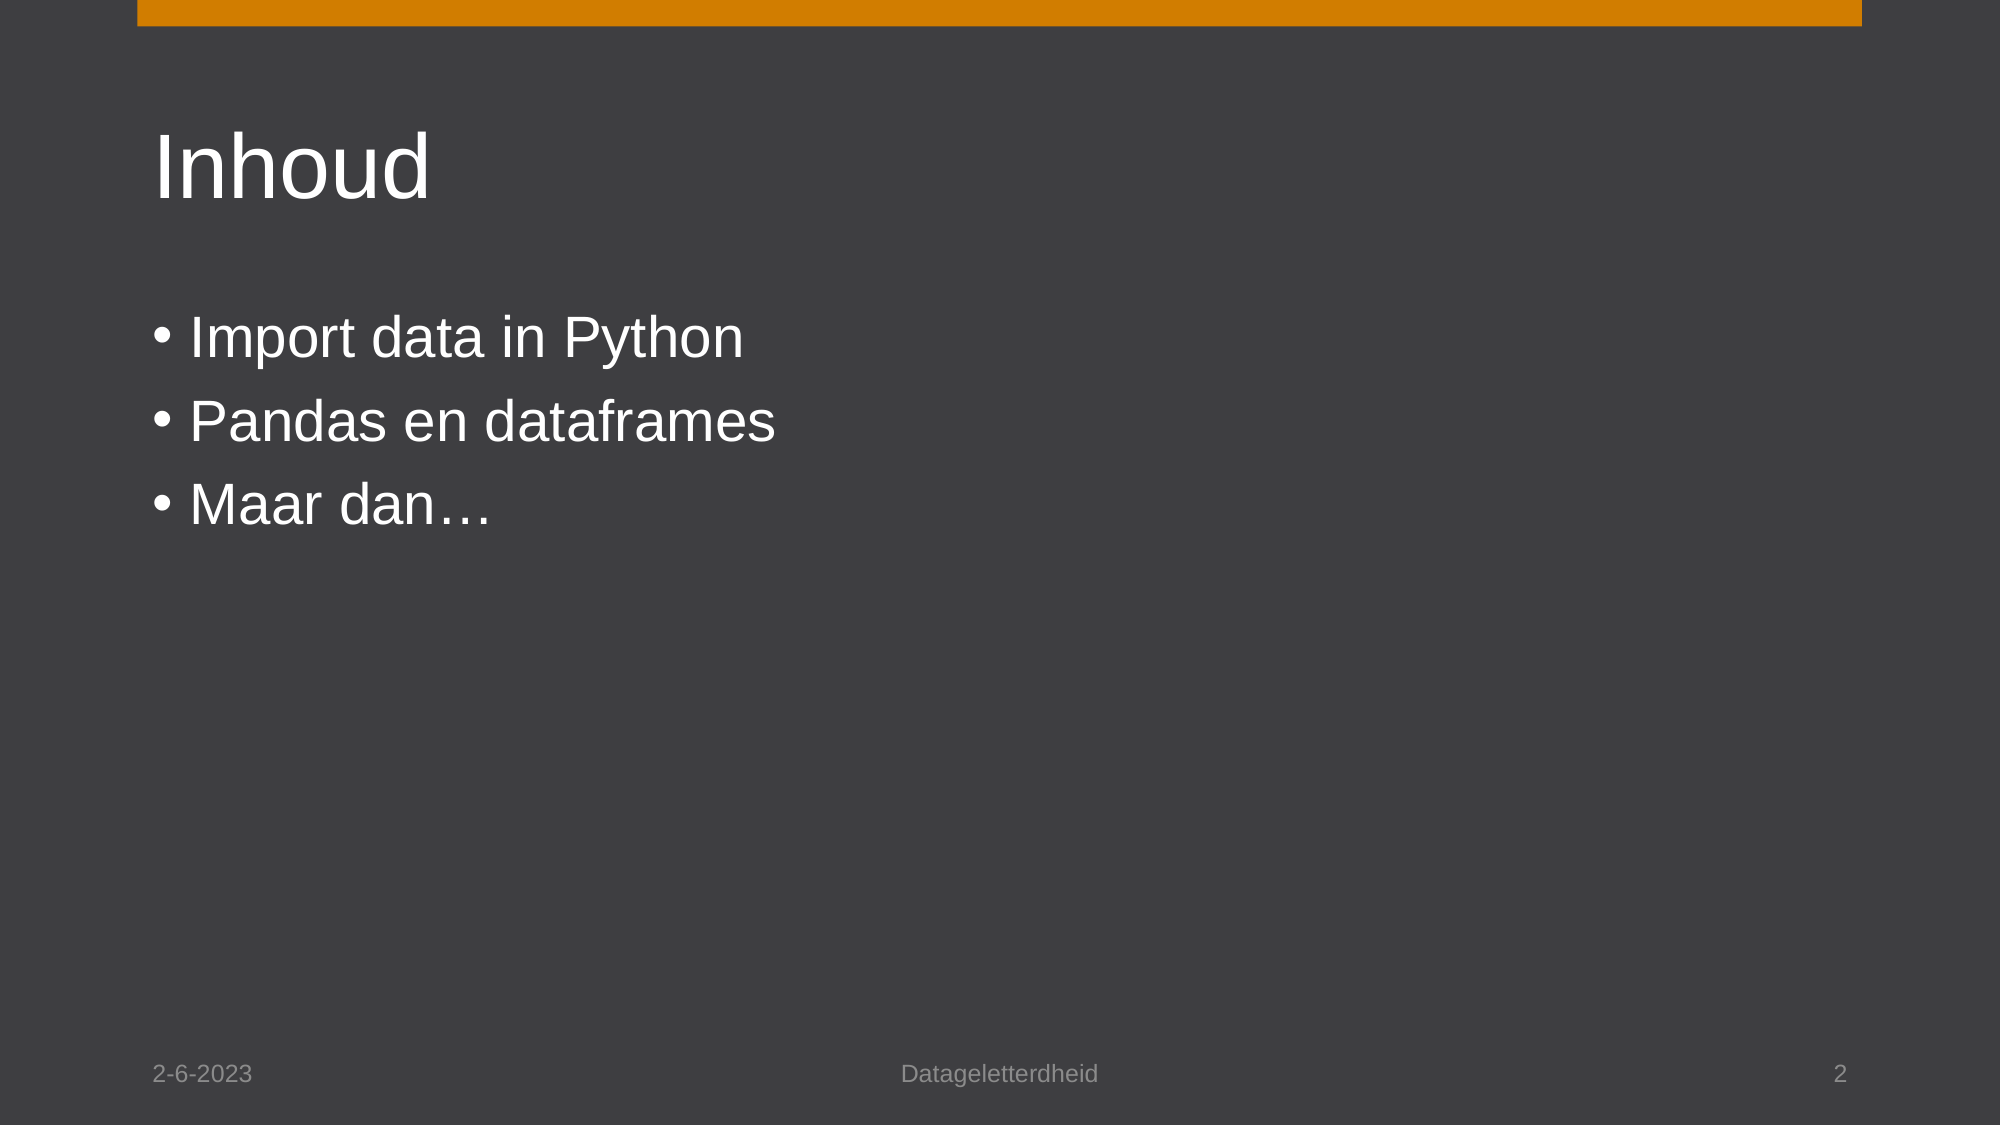

# Inhoud
Import data in Python
Pandas en dataframes
Maar dan…
2-6-2023
Datageletterdheid
2